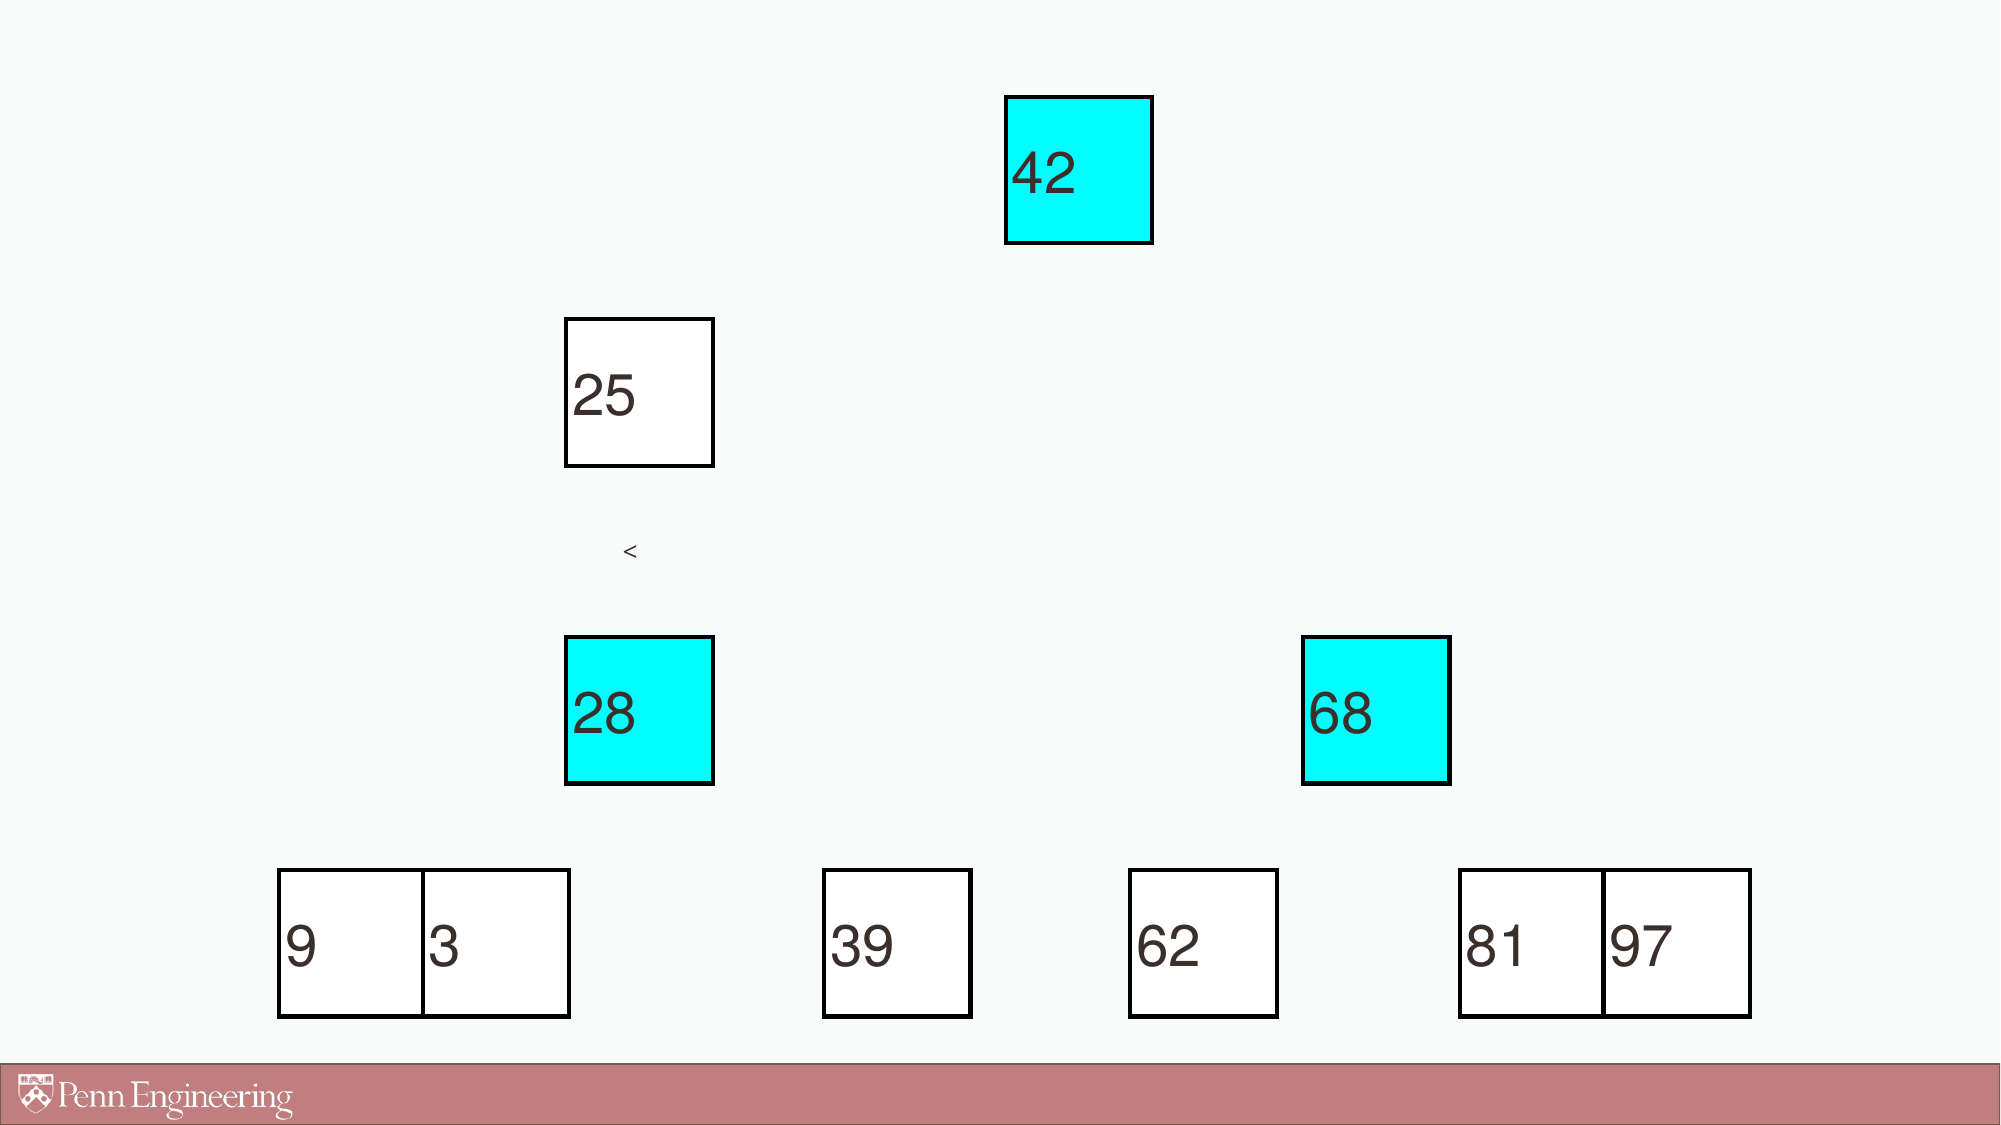

42
25
<
28
68
9
3
39
62
81
97